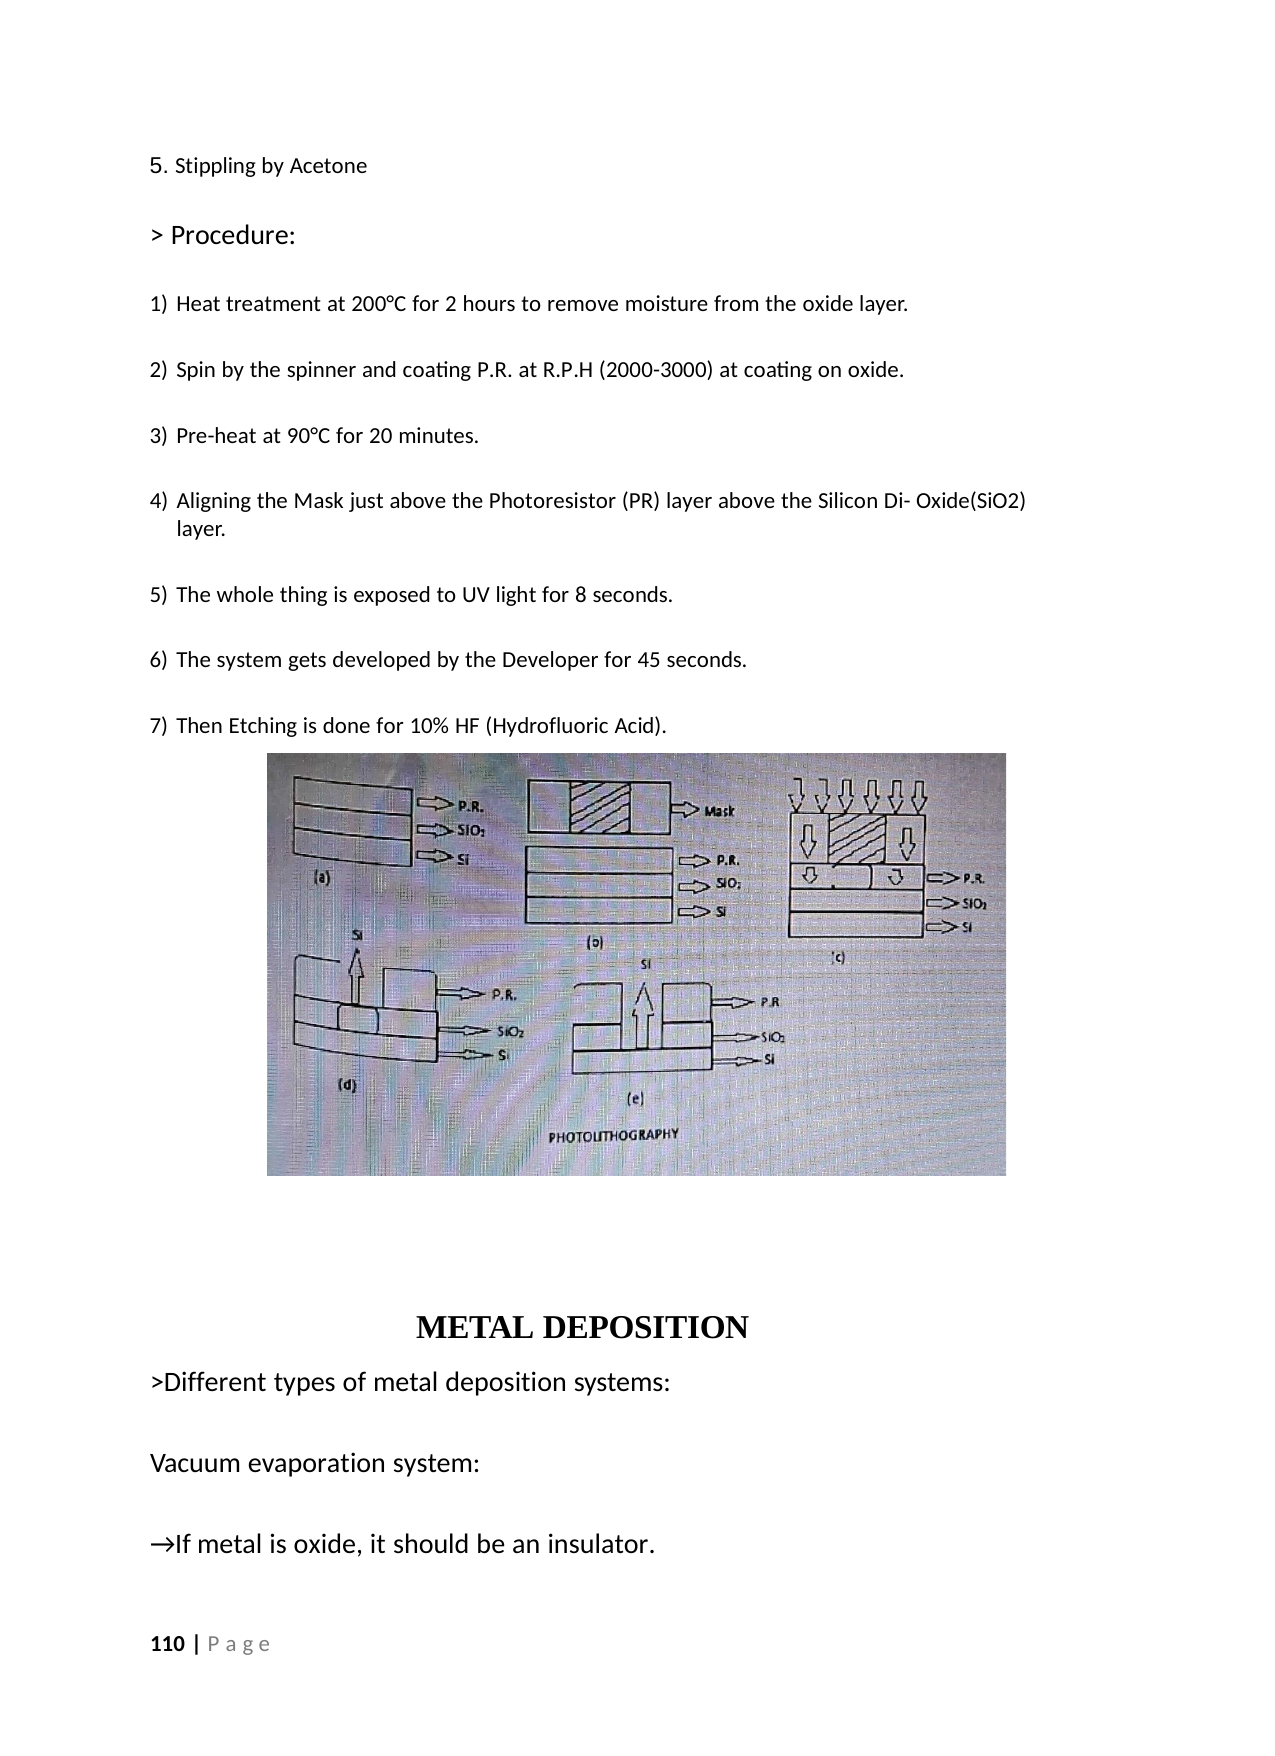

5. Stippling by Acetone

> Procedure:

Heat treatment at 200°C for 2 hours to remove moisture from the oxide layer.

Spin by the spinner and coating P.R. at R.P.H (2000-3000) at coating on oxide.

Pre-heat at 90°C for 20 minutes.

Aligning the Mask just above the Photoresistor (PR) layer above the Silicon Di- Oxide(SiO2) layer.

The whole thing is exposed to UV light for 8 seconds.

The system gets developed by the Developer for 45 seconds.

Then Etching is done for 10% HF (Hydrofluoric Acid).

METAL DEPOSITION
>Different types of metal deposition systems:

Vacuum evaporation system:

→If metal is oxide, it should be an insulator.
110 | P a g e